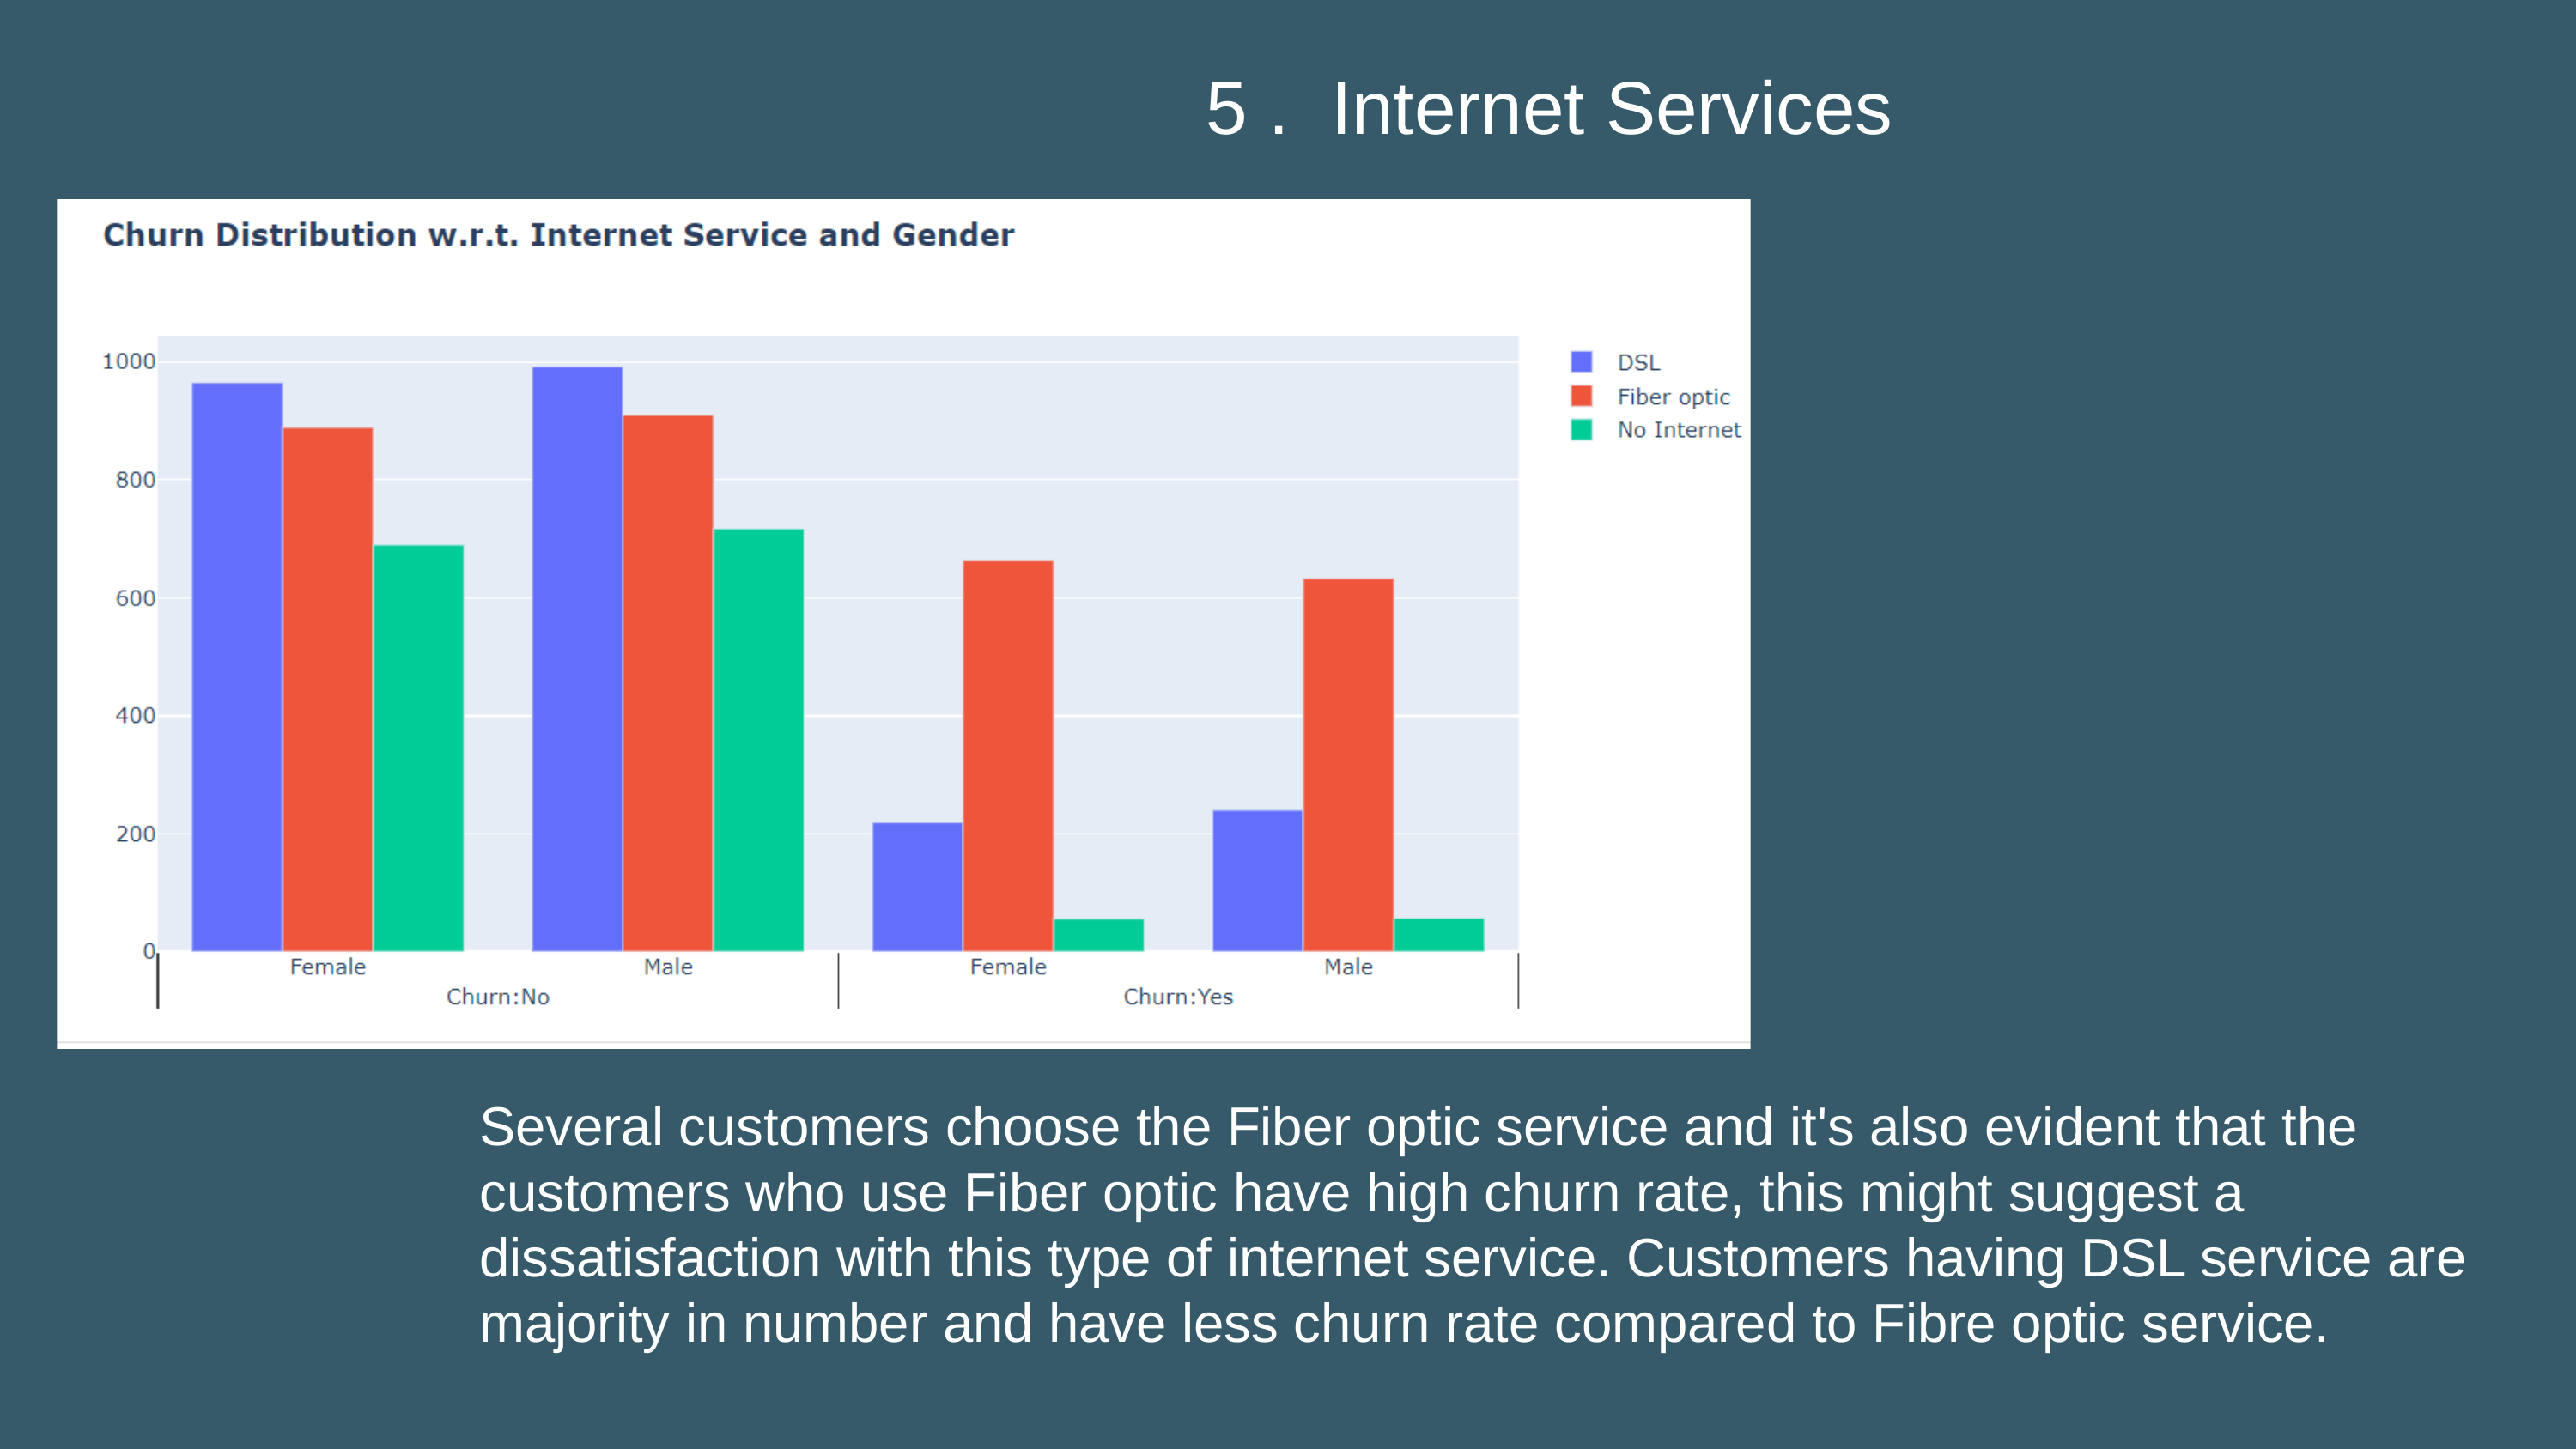

5 .  Internet Services

Several customers choose the Fiber optic service and it's also evident that the customers who use Fiber optic have high churn rate, this might suggest a dissatisfaction with this type of internet service. Customers having DSL service are majority in number and have less churn rate compared to Fibre optic service.